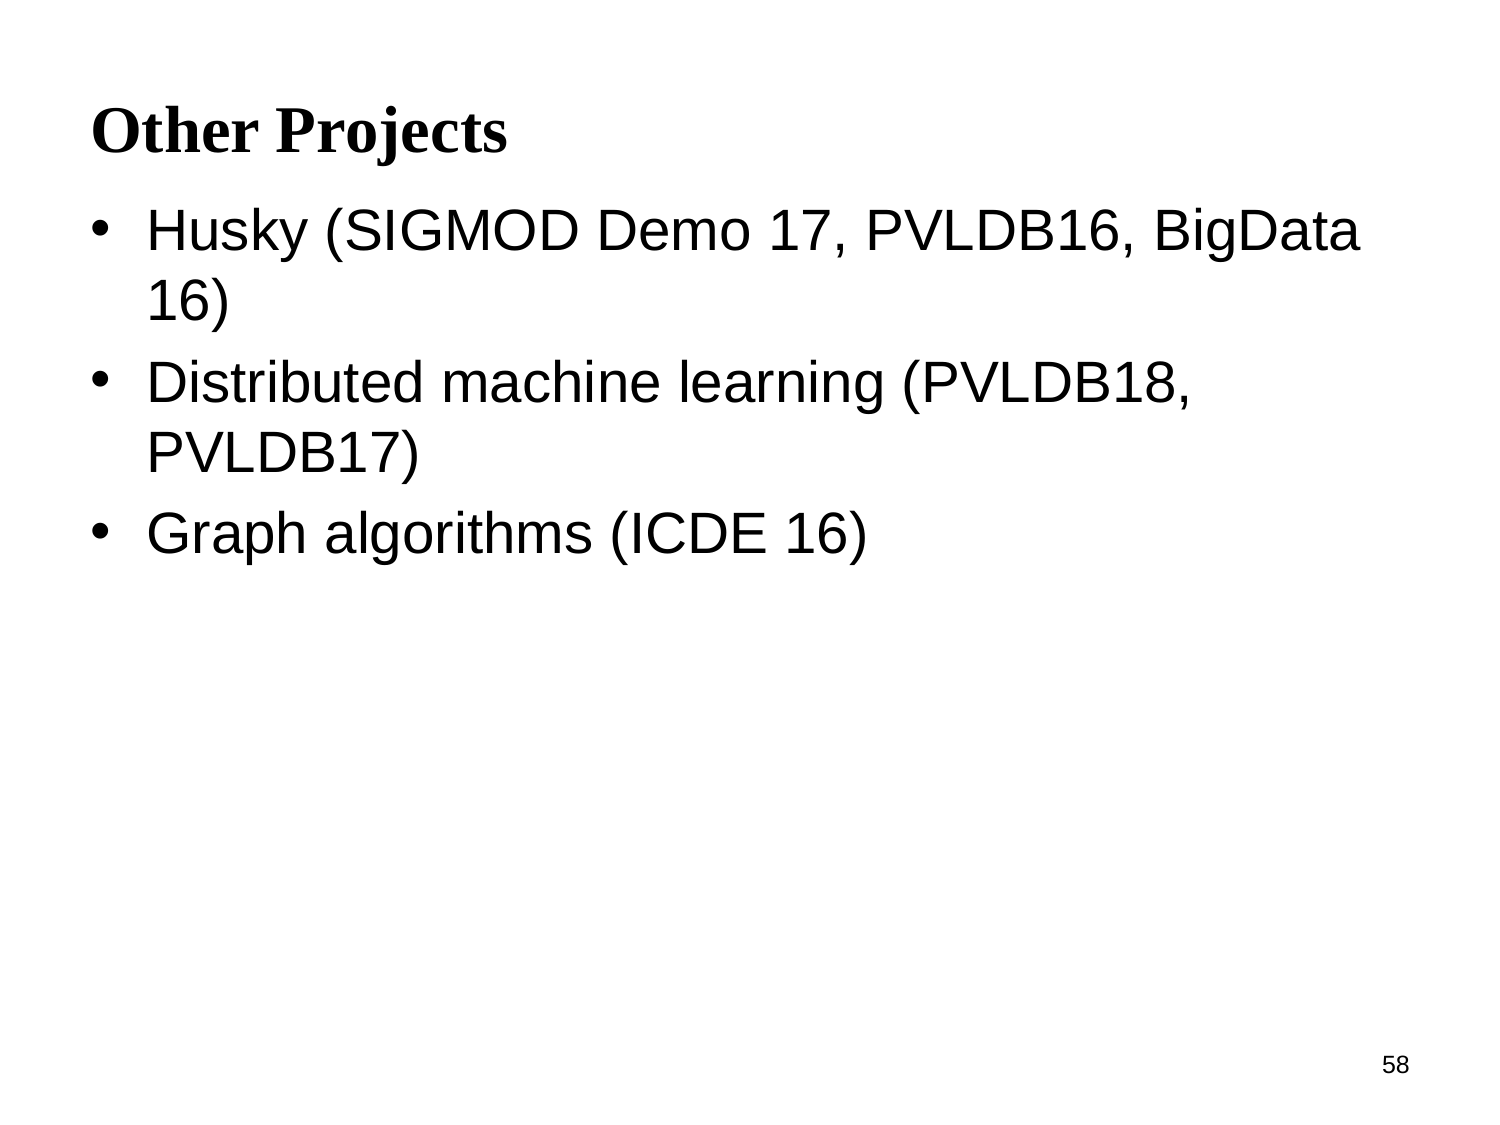

# Other Projects
Husky (SIGMOD Demo 17, PVLDB16, BigData 16)
Distributed machine learning (PVLDB18, PVLDB17)
Graph algorithms (ICDE 16)
58